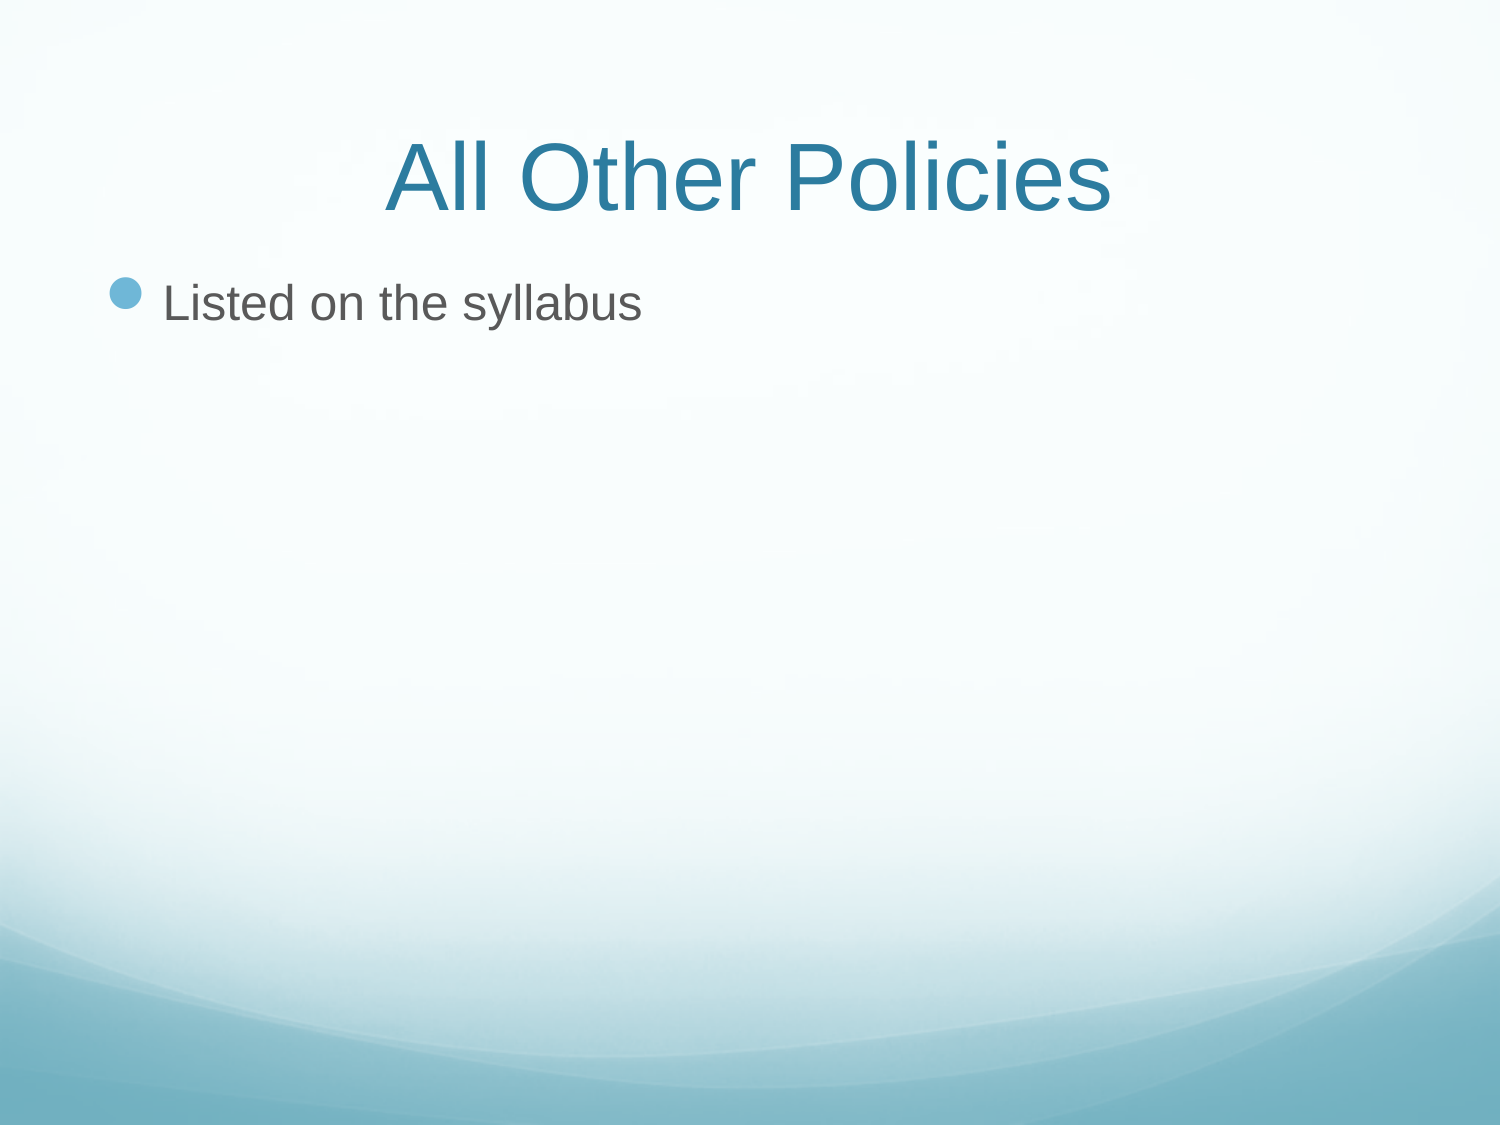

# All Other Policies
Listed on the syllabus